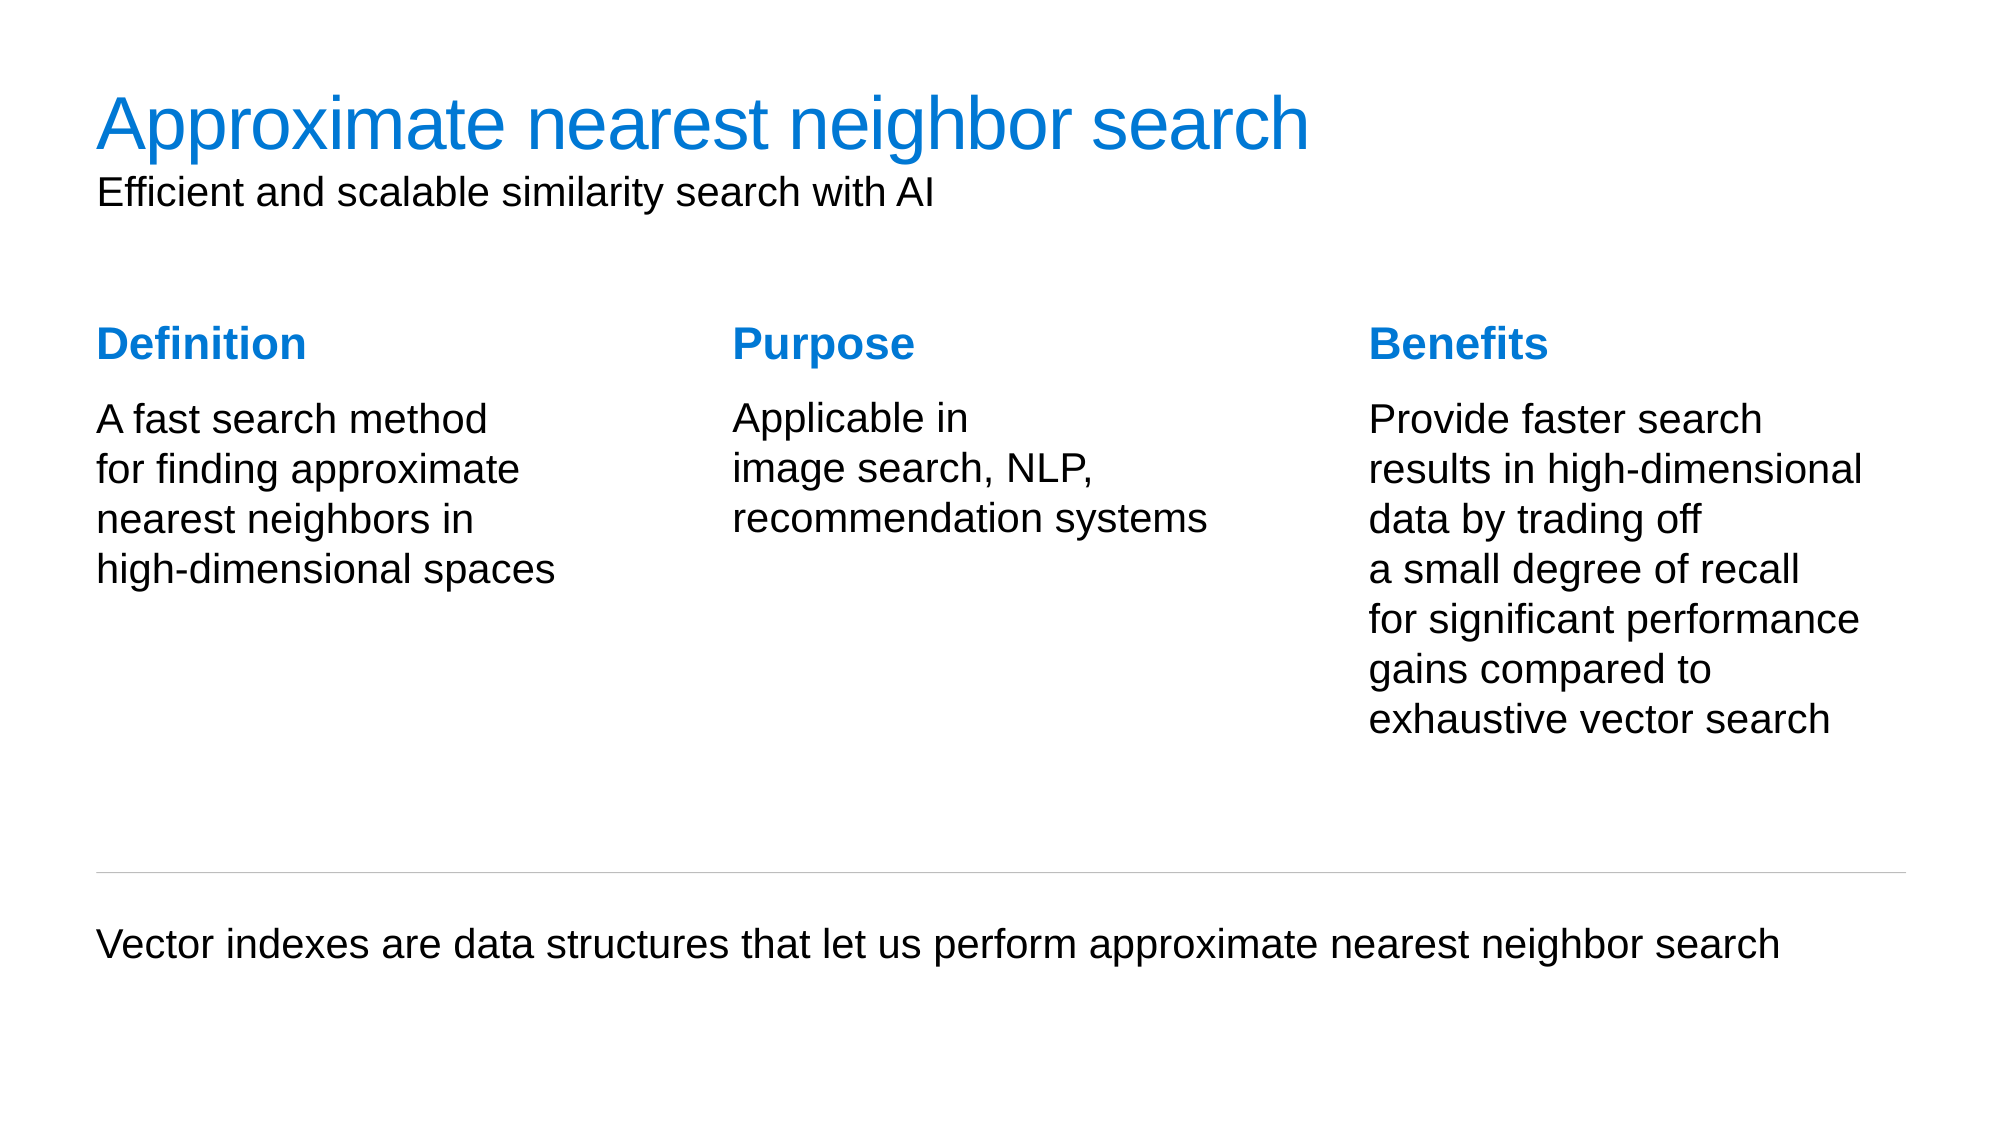

# Approximate nearest neighbor search Efficient and scalable similarity search with AI
Definition
Purpose
Benefits
Applicable in
image search, NLP, recommendation systems
A fast search method
for finding approximate nearest neighbors in
high-dimensional spaces
Provide faster search
results in high-dimensional data by trading off
a small degree of recall
for significant performance gains compared to exhaustive vector search
Vector indexes are data structures that let us perform approximate nearest neighbor search